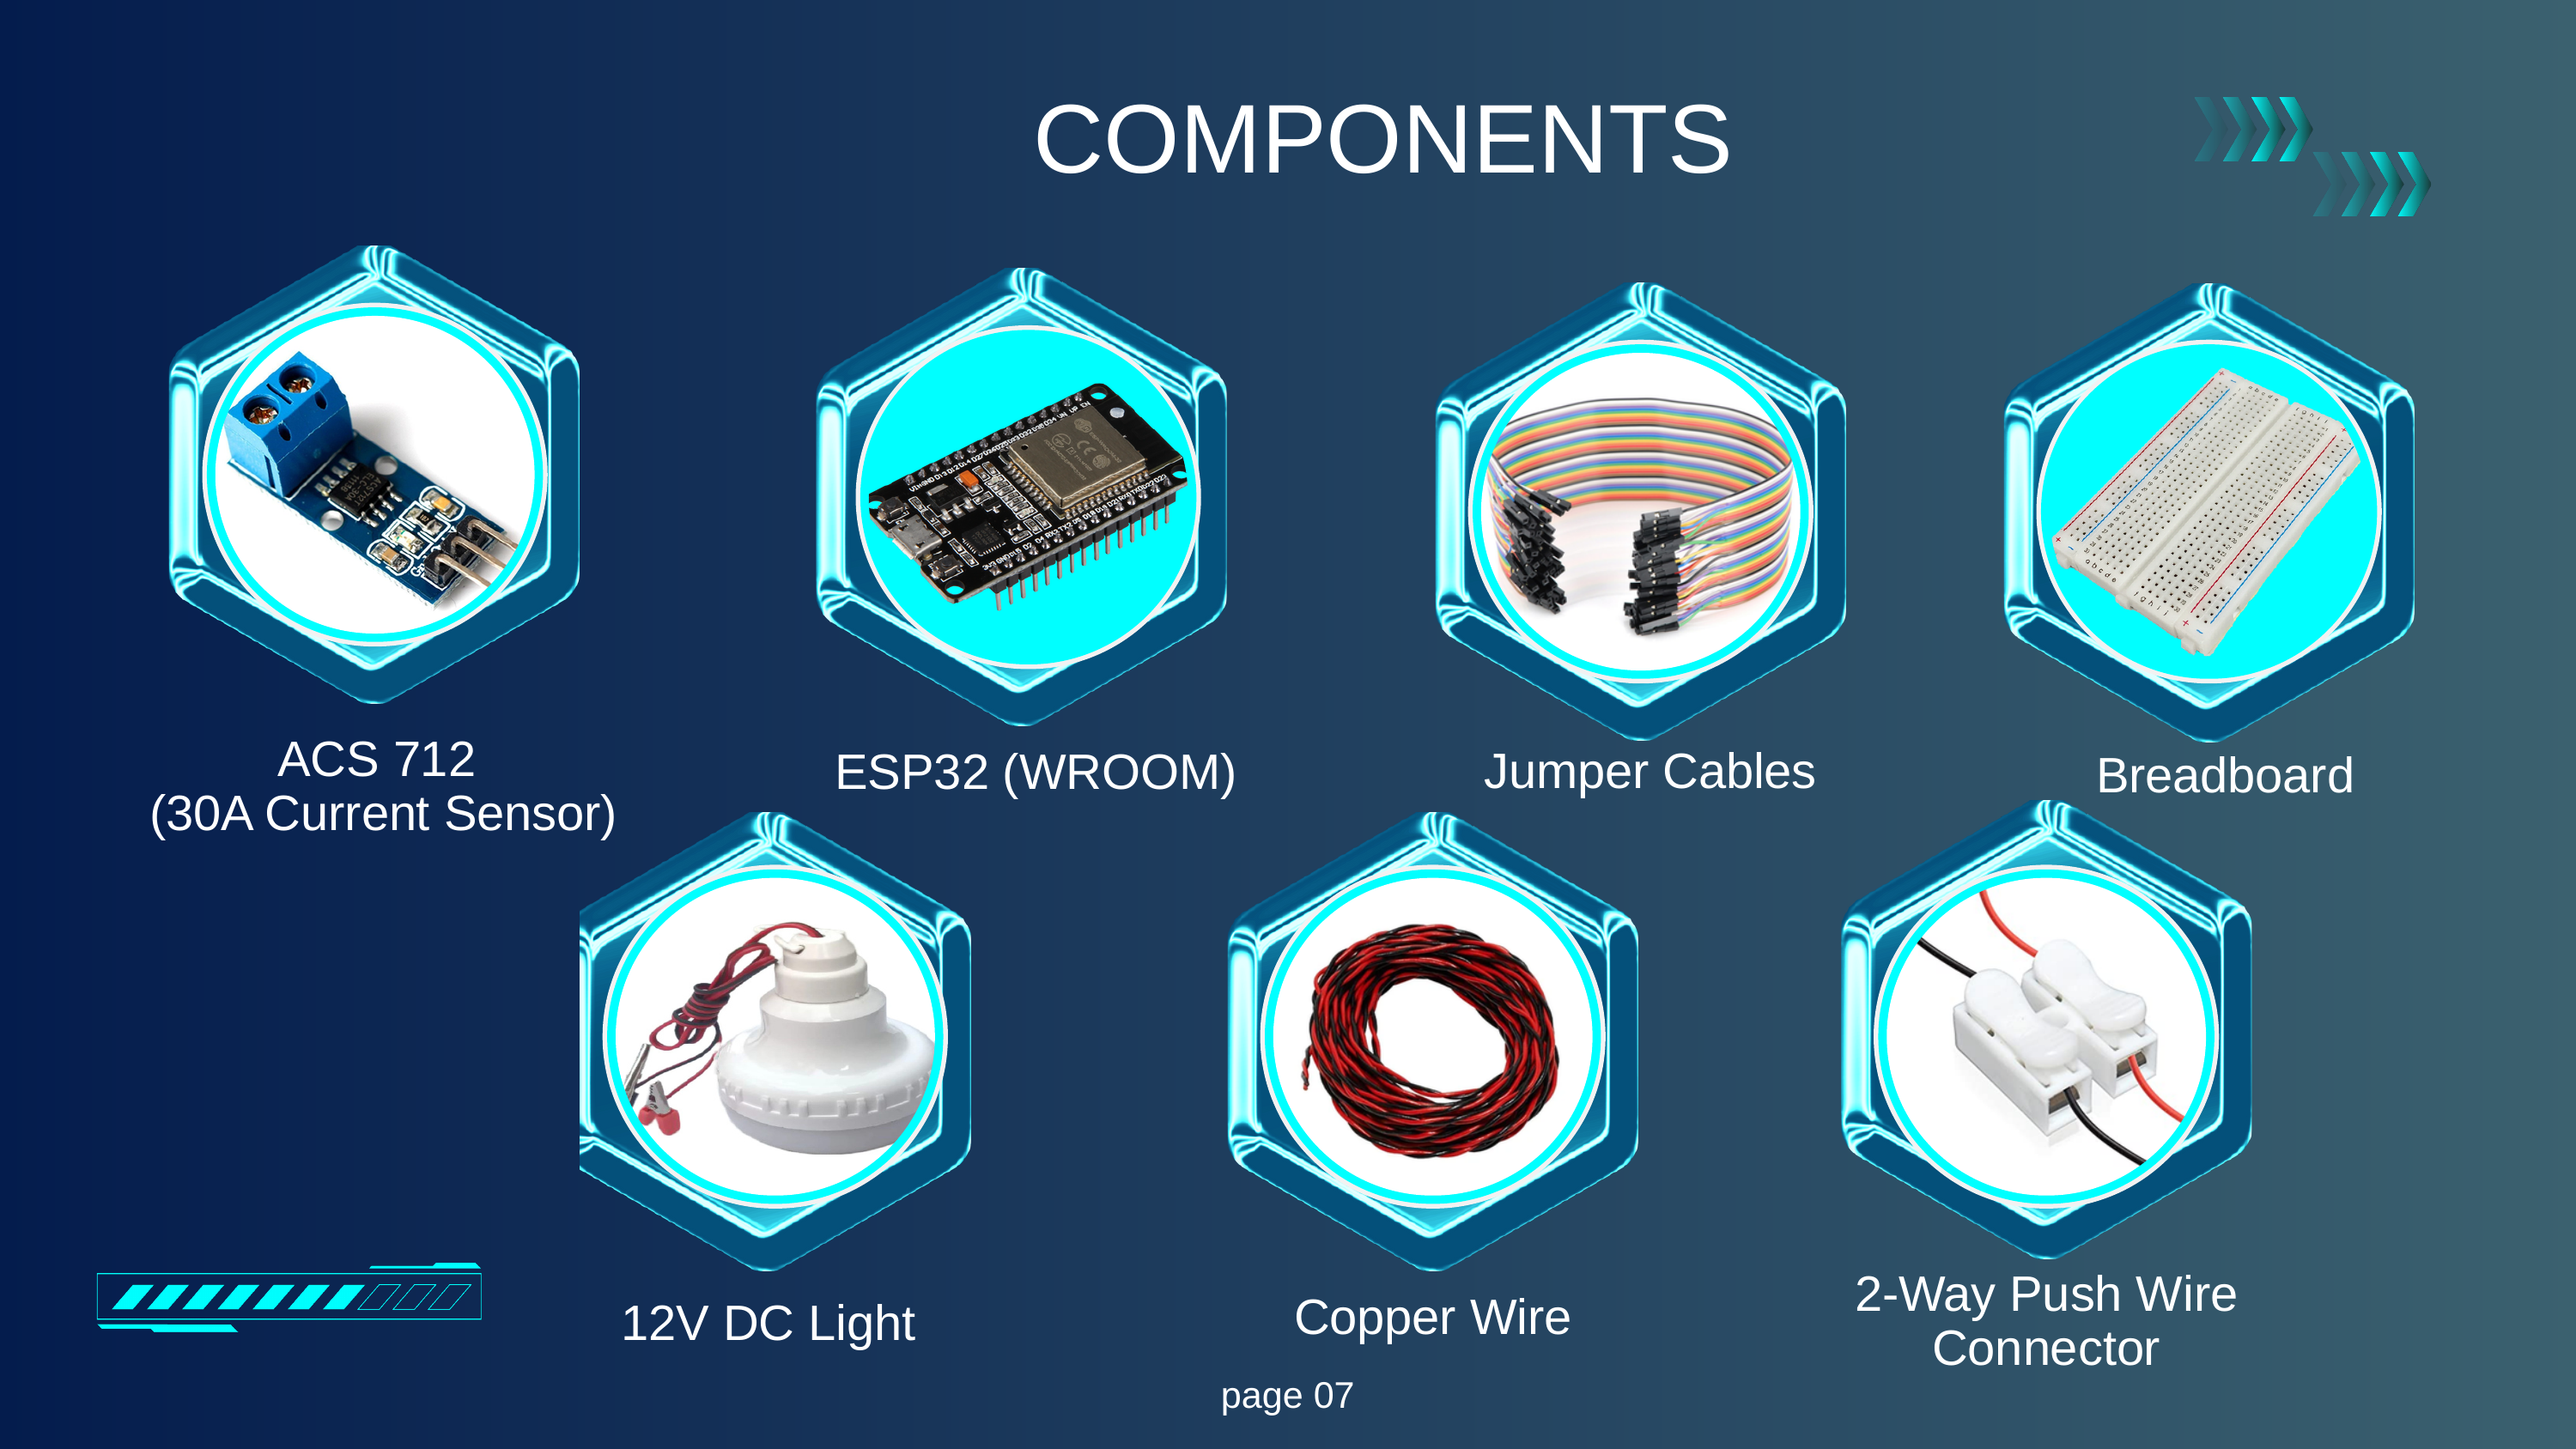

COMPONENTS

ACS 712
 (30A Current Sensor)
Jumper Cables
ESP32 (WROOM)
 Breadboard

2-Way Push Wire Connector
Copper Wire
12V DC Light
page 07